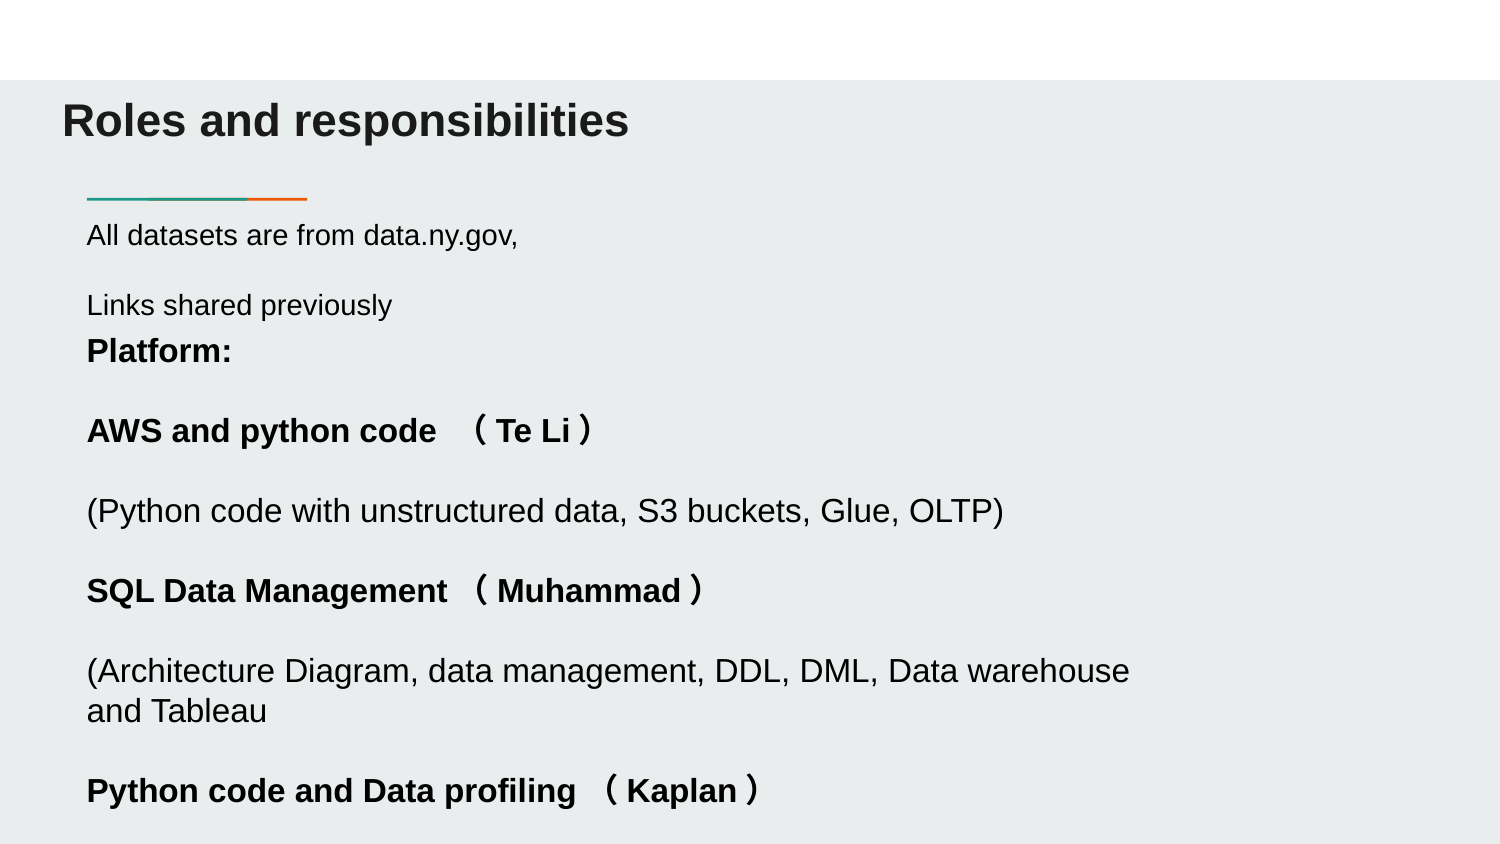

# Roles and responsibilities

All datasets are from data.ny.gov,

Links shared previously
Platform:

AWS and python code （Te Li）

(Python code with unstructured data, S3 buckets, Glue, OLTP)

SQL Data Management（Muhammad）

(Architecture Diagram, data management, DDL, DML, Data warehouse and Tableau

Python code and Data profiling（Kaplan）